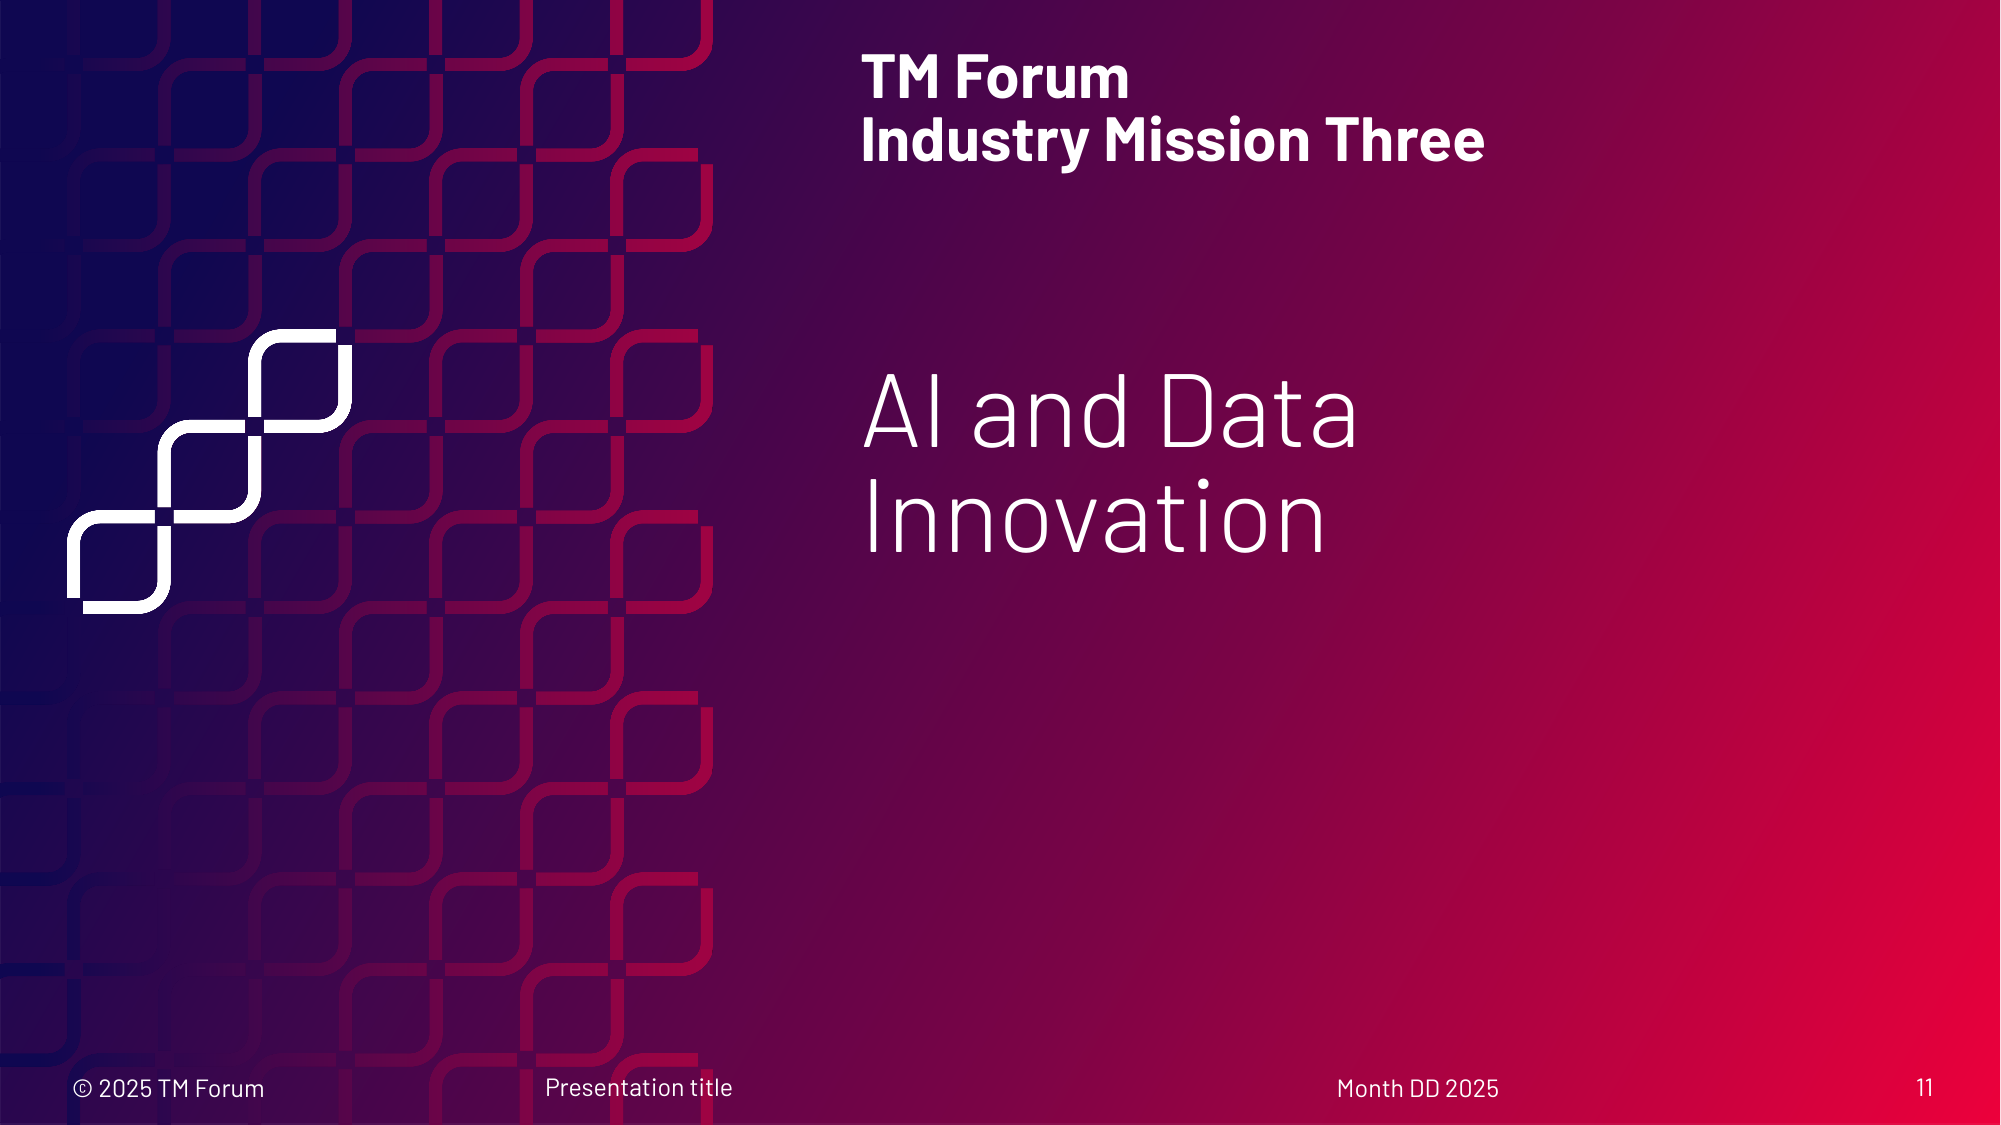

TM Forum
Industry Mission Three
AI and Data
Innovation
11
Presentation title
Month DD 2025